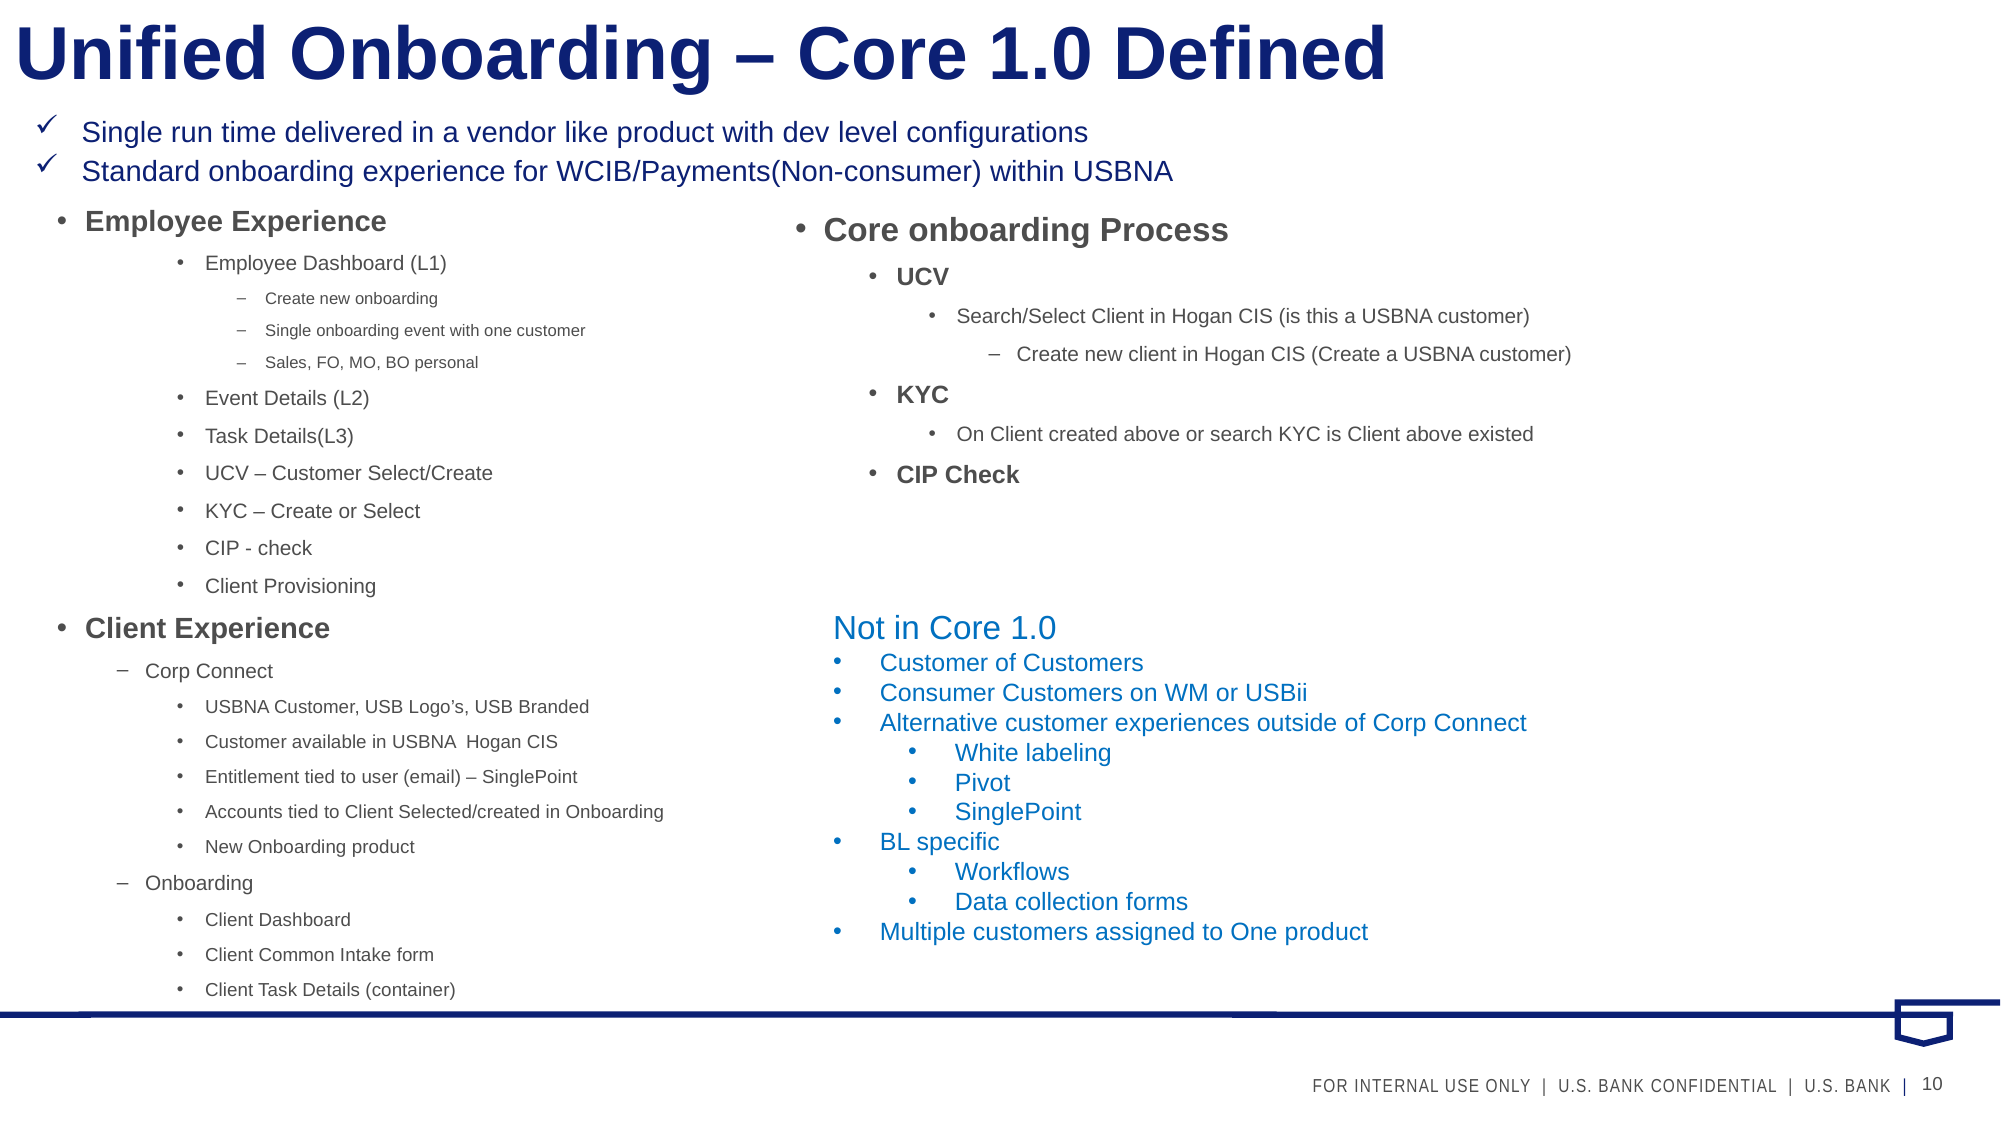

# Unified Onboarding – Core 1.0 Defined
Single run time delivered in a vendor like product with dev level configurations
Standard onboarding experience for WCIB/Payments(Non-consumer) within USBNA
Employee Experience
Employee Dashboard (L1)
Create new onboarding
Single onboarding event with one customer
Sales, FO, MO, BO personal
Event Details (L2)
Task Details(L3)
UCV – Customer Select/Create
KYC – Create or Select
CIP - check
Client Provisioning
Client Experience
Corp Connect
USBNA Customer, USB Logo’s, USB Branded
Customer available in USBNA  Hogan CIS
Entitlement tied to user (email) – SinglePoint
Accounts tied to Client Selected/created in Onboarding
New Onboarding product
Onboarding
Client Dashboard
Client Common Intake form
Client Task Details (container)

Core onboarding Process
UCV
Search/Select Client in Hogan CIS (is this a USBNA customer)
Create new client in Hogan CIS (Create a USBNA customer)
KYC
On Client created above or search KYC is Client above existed
CIP Check

Not in Core 1.0
Customer of Customers
Consumer Customers on WM or USBii
Alternative customer experiences outside of Corp Connect
White labeling
Pivot
SinglePoint
BL specific
Workflows
Data collection forms
Multiple customers assigned to One product